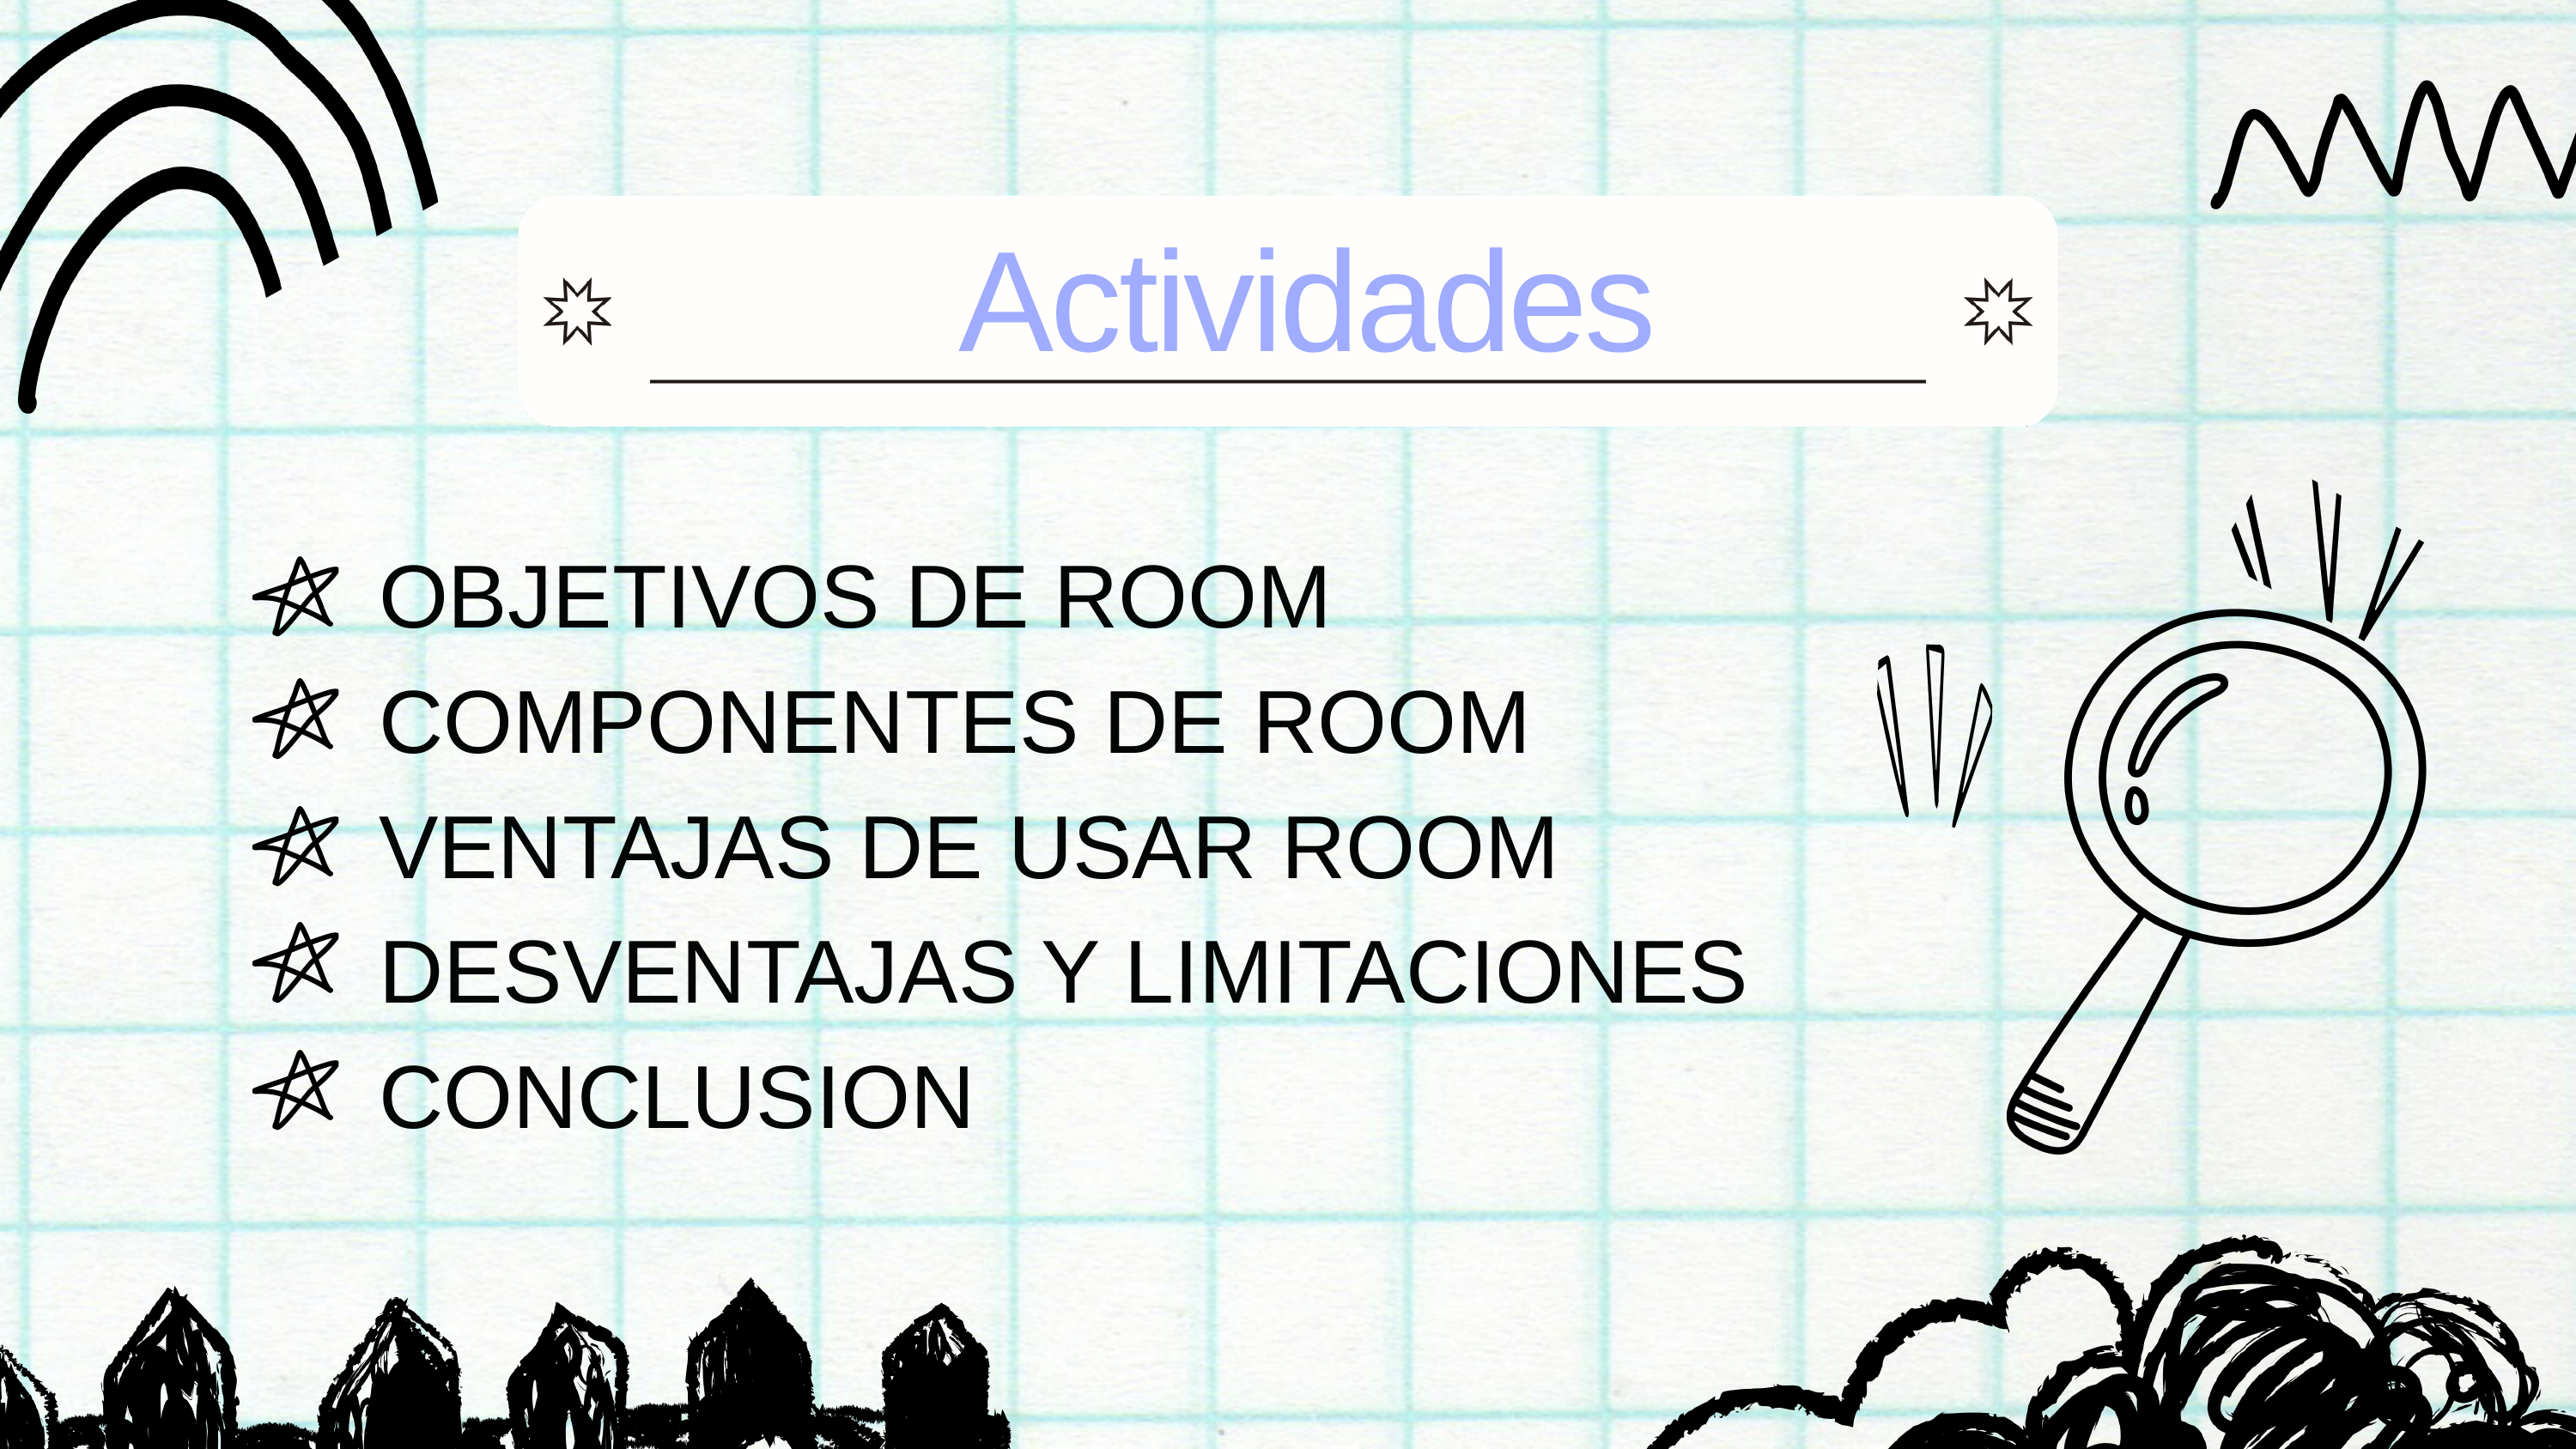

Actividades

OBJETIVOS DE ROOM
COMPONENTES DE ROOM
VENTAJAS DE USAR ROOM
DESVENTAJAS Y LIMITACIONES
CONCLUSION